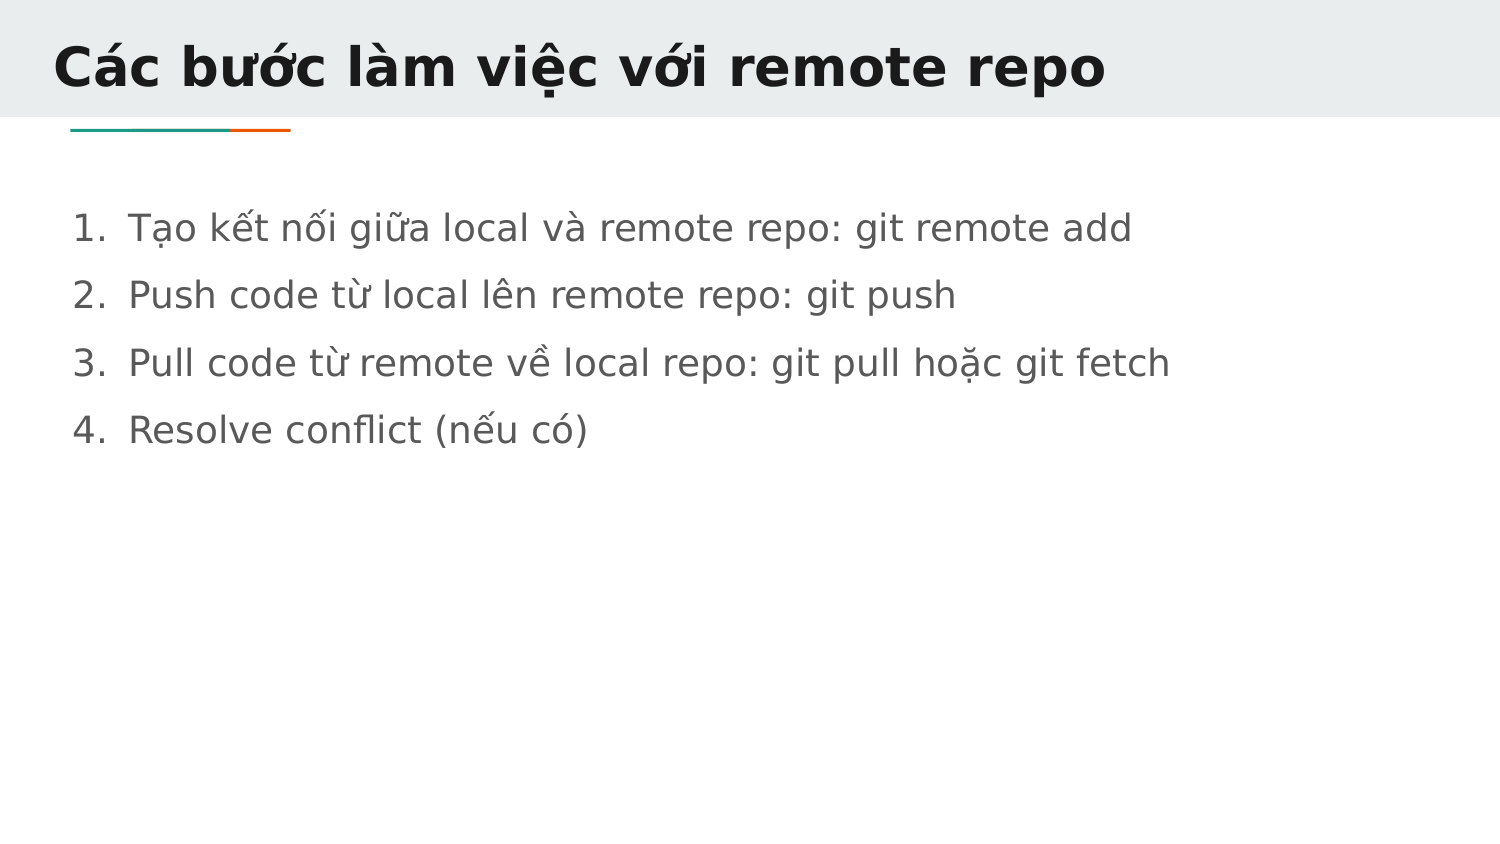

# Các bước làm việc với remote repo
Tạo kết nối giữa local và remote repo: git remote add
Push code từ local lên remote repo: git push
Pull code từ remote về local repo: git pull hoặc git fetch
Resolve conflict (nếu có)